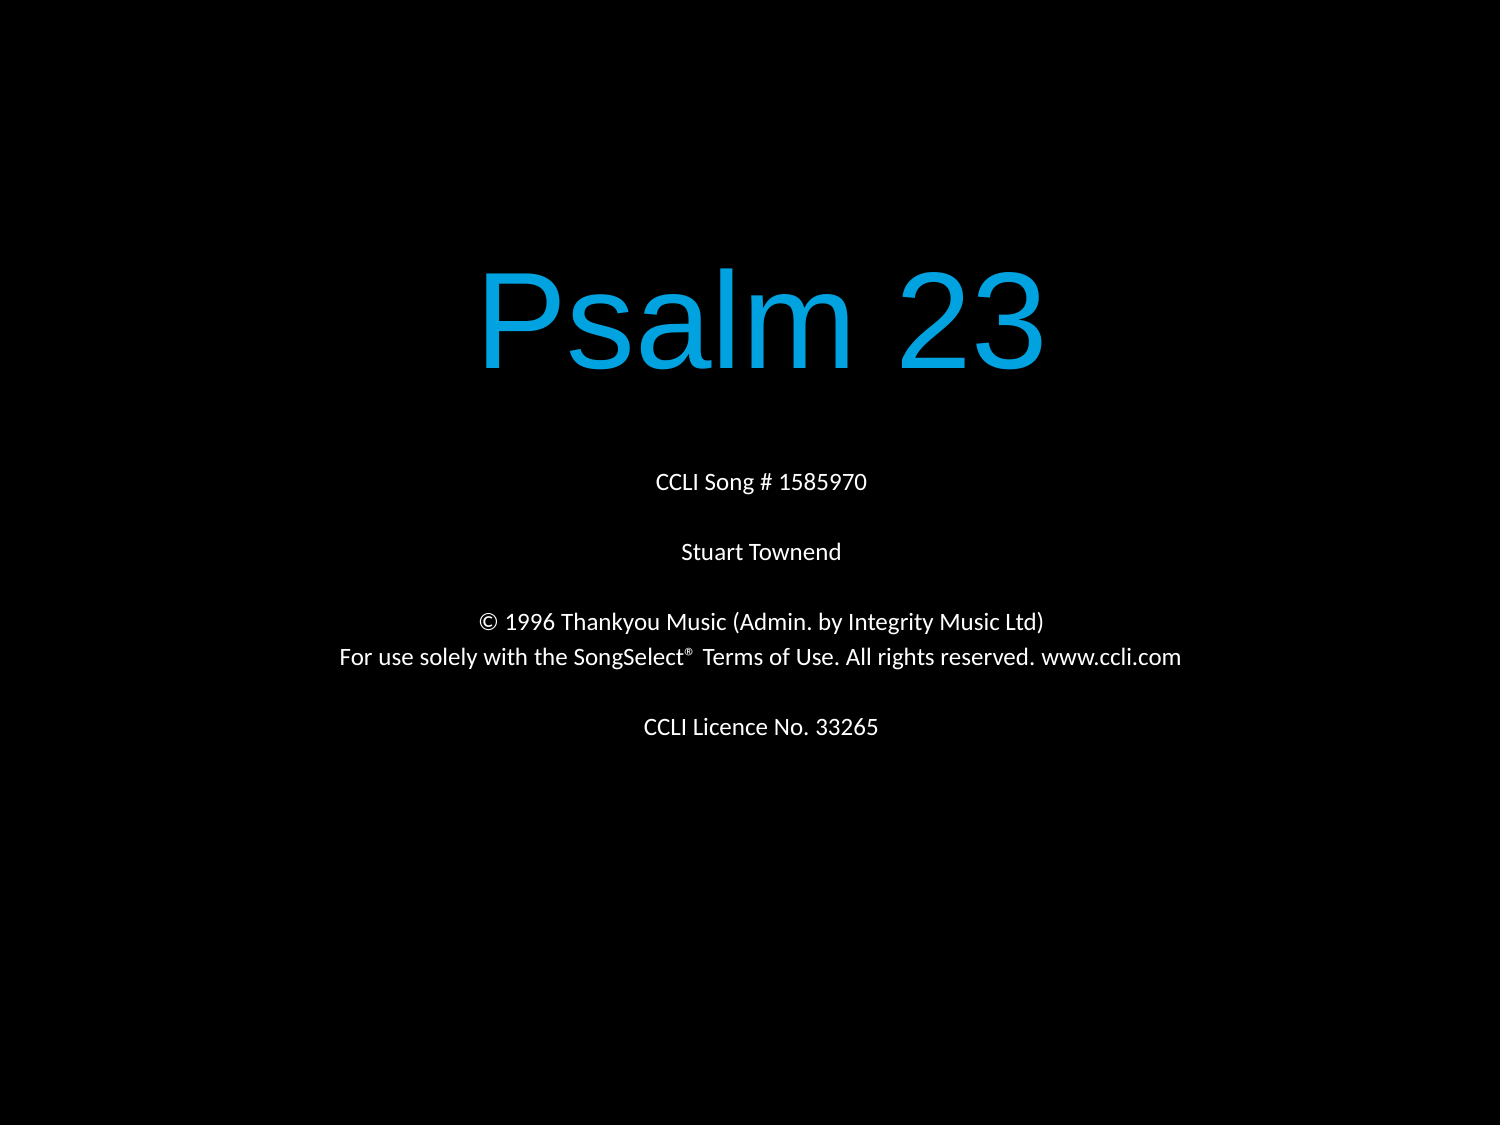

Psalm 23

CCLI Song # 1585970

Stuart Townend

© 1996 Thankyou Music (Admin. by Integrity Music Ltd)
For use solely with the SongSelect® Terms of Use. All rights reserved. www.ccli.com

CCLI Licence No. 33265